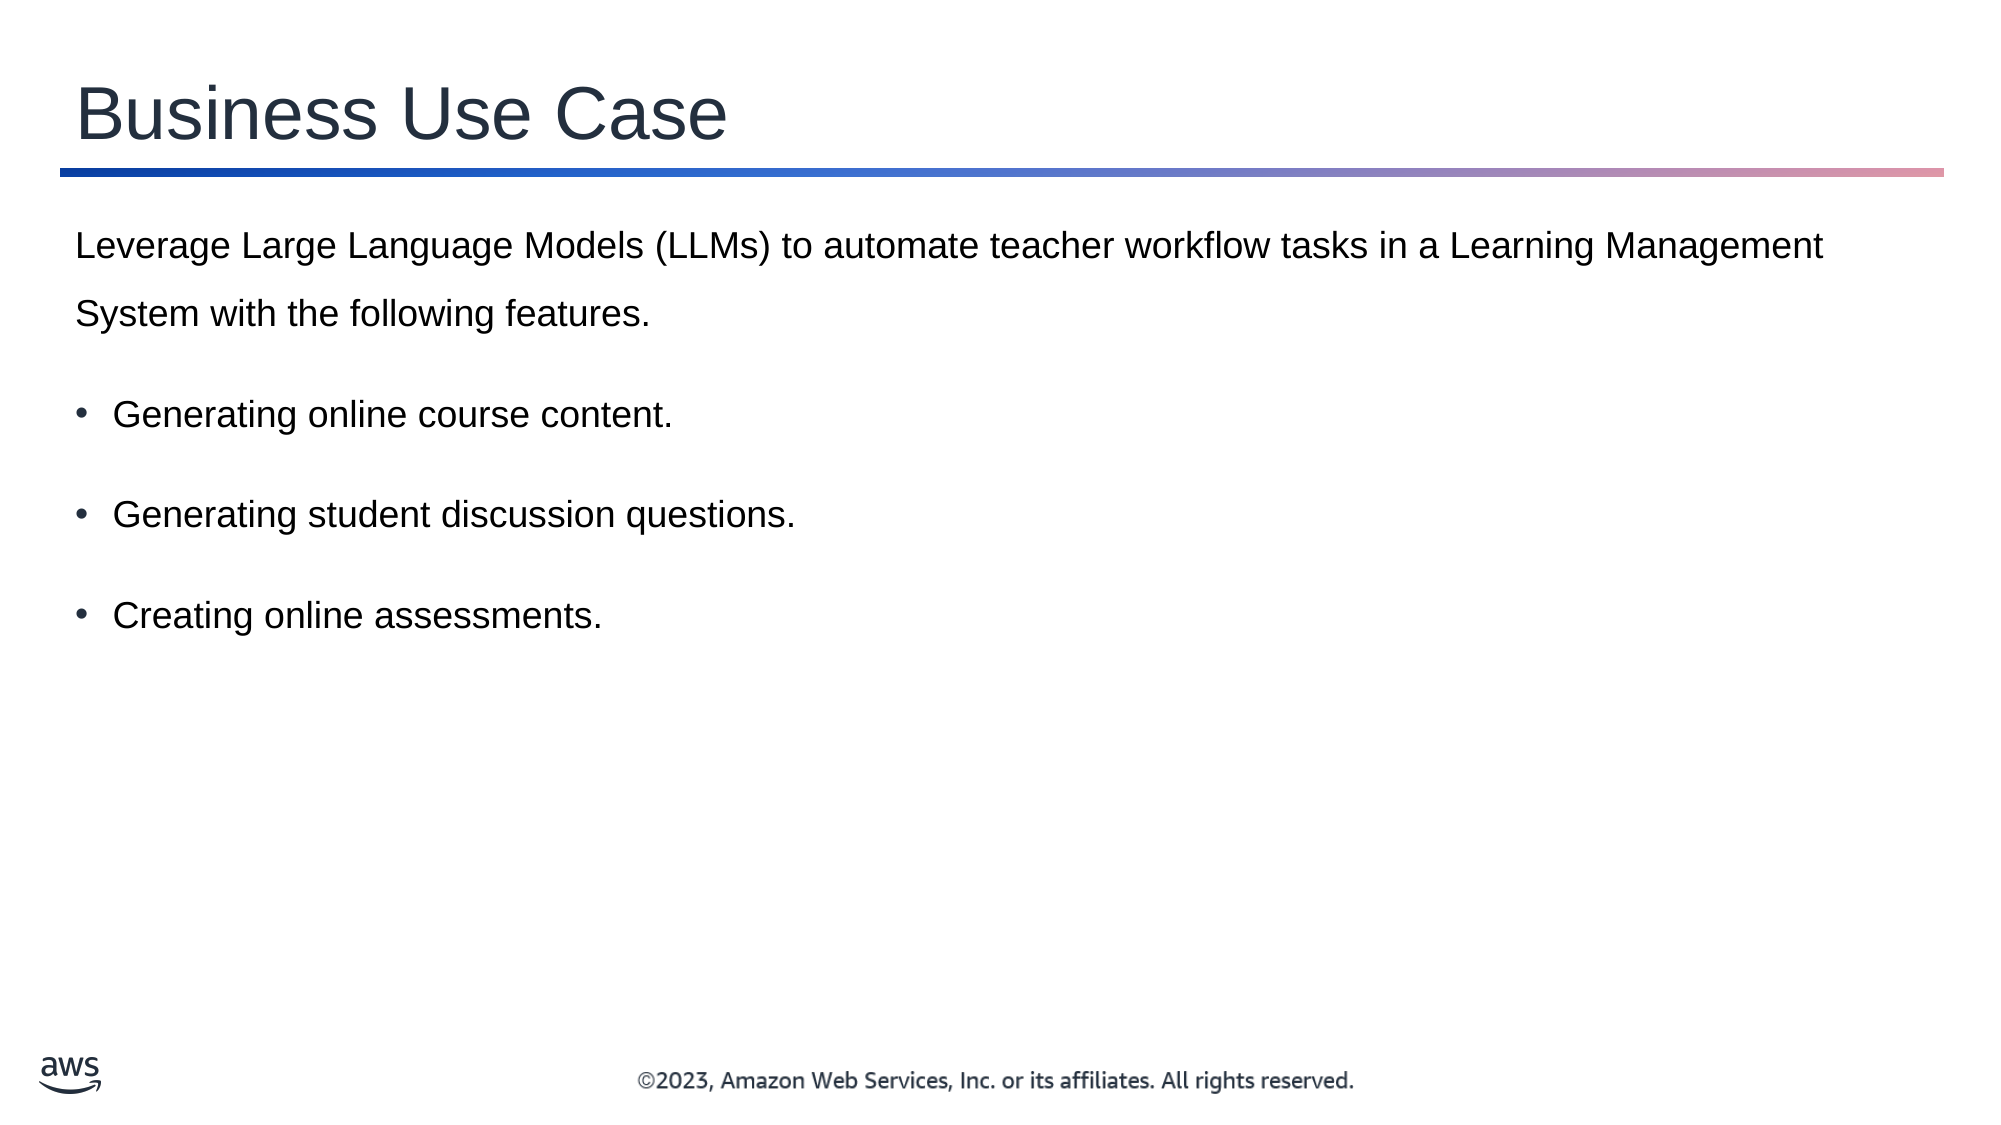

Business Use Case
Leverage Large Language Models (LLMs) to automate teacher workflow tasks in a Learning Management System with the following features.
Generating online course content.
Generating student discussion questions.
Creating online assessments.